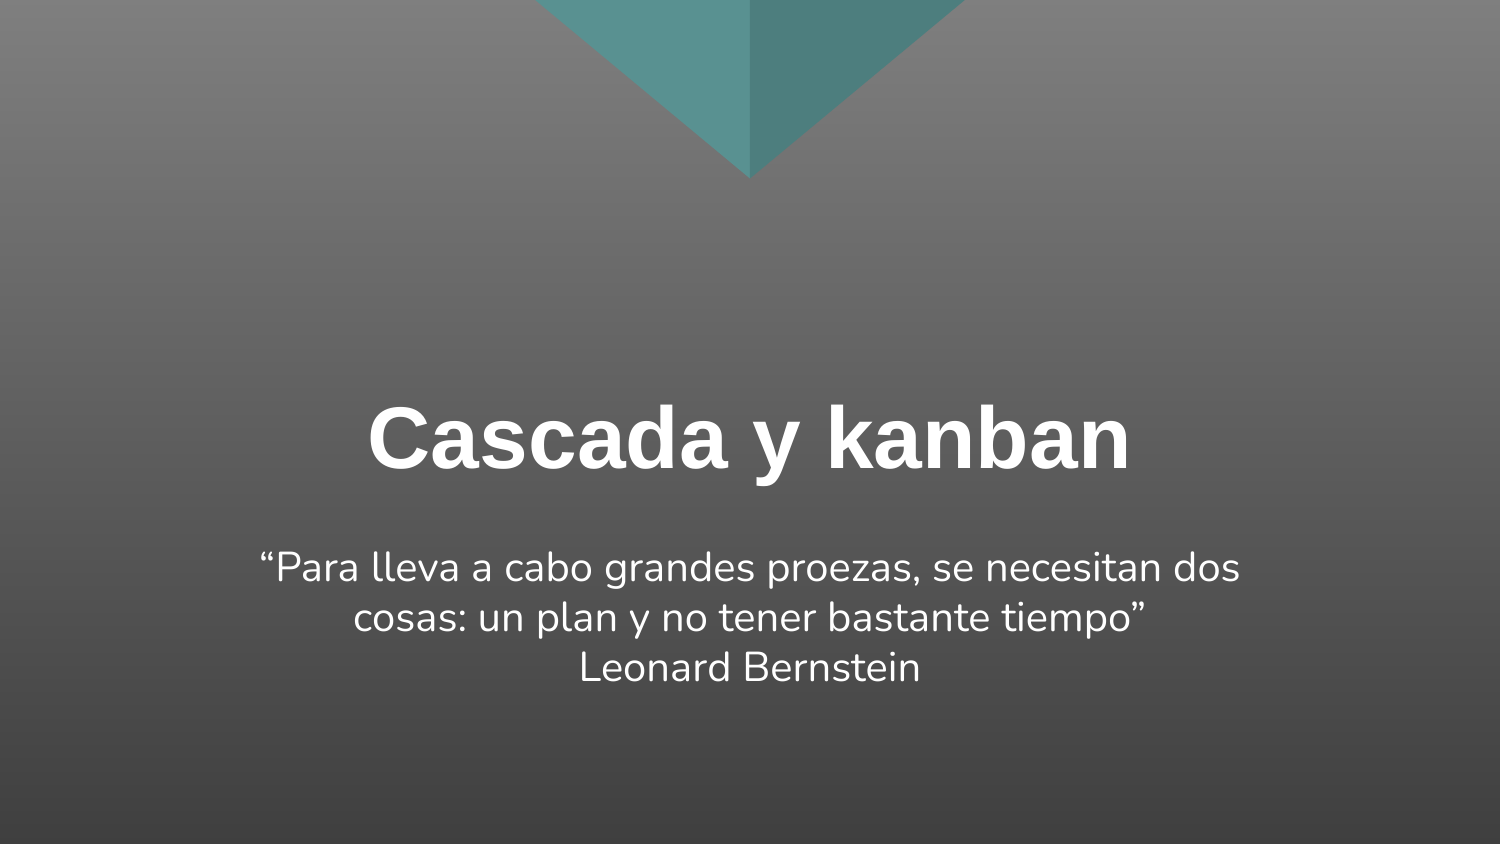

# Cascada y kanban
“Para lleva a cabo grandes proezas, se necesitan dos cosas: un plan y no tener bastante tiempo”
Leonard Bernstein